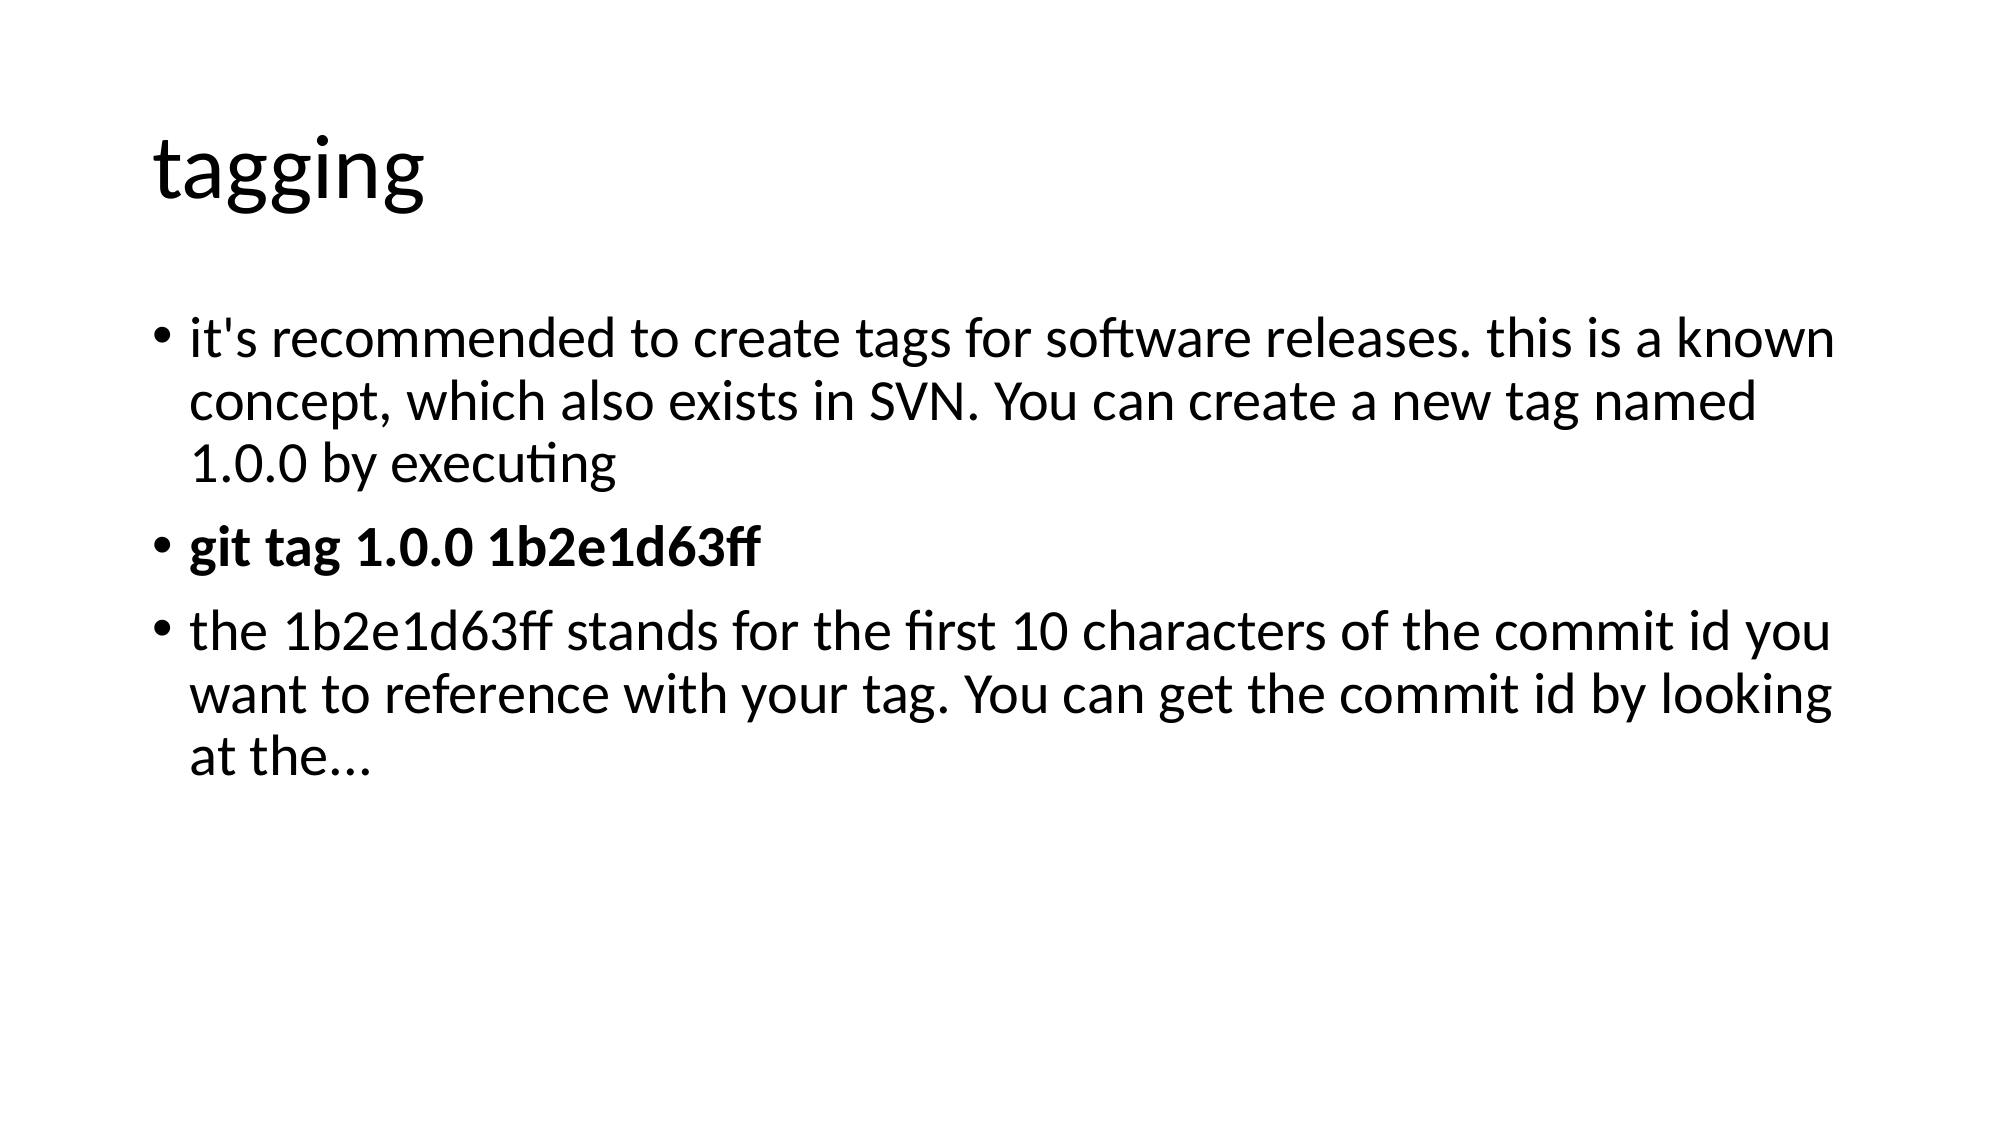

# tagging
it's recommended to create tags for software releases. this is a known concept, which also exists in SVN. You can create a new tag named 1.0.0 by executing
git tag 1.0.0 1b2e1d63ff
the 1b2e1d63ff stands for the first 10 characters of the commit id you want to reference with your tag. You can get the commit id by looking at the...